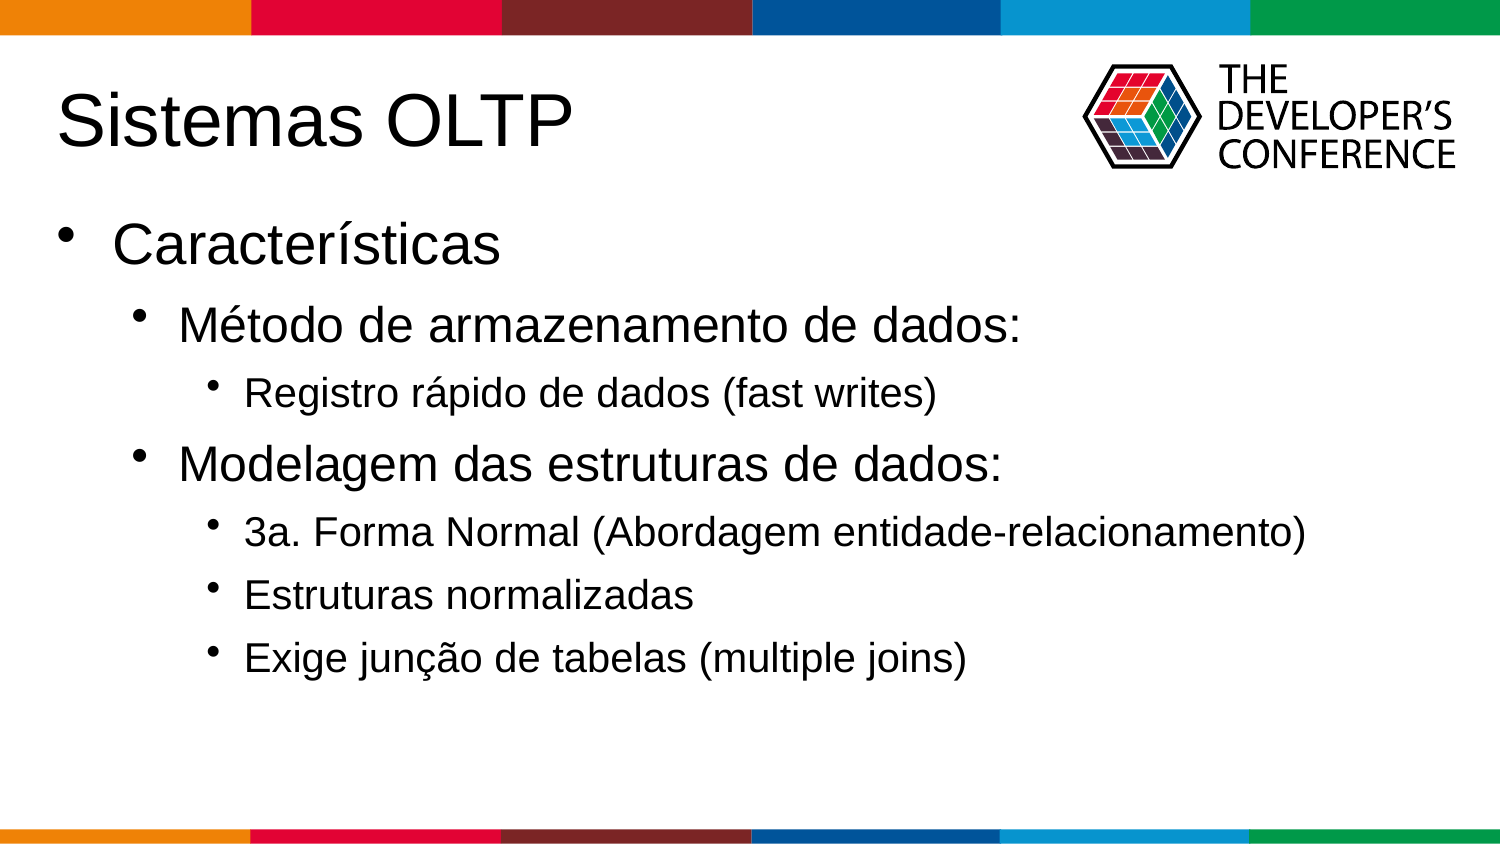

# Sistemas OLTP
Características
Método de armazenamento de dados:
Registro rápido de dados (fast writes)
Modelagem das estruturas de dados:
3a. Forma Normal (Abordagem entidade-relacionamento)
Estruturas normalizadas
Exige junção de tabelas (multiple joins)